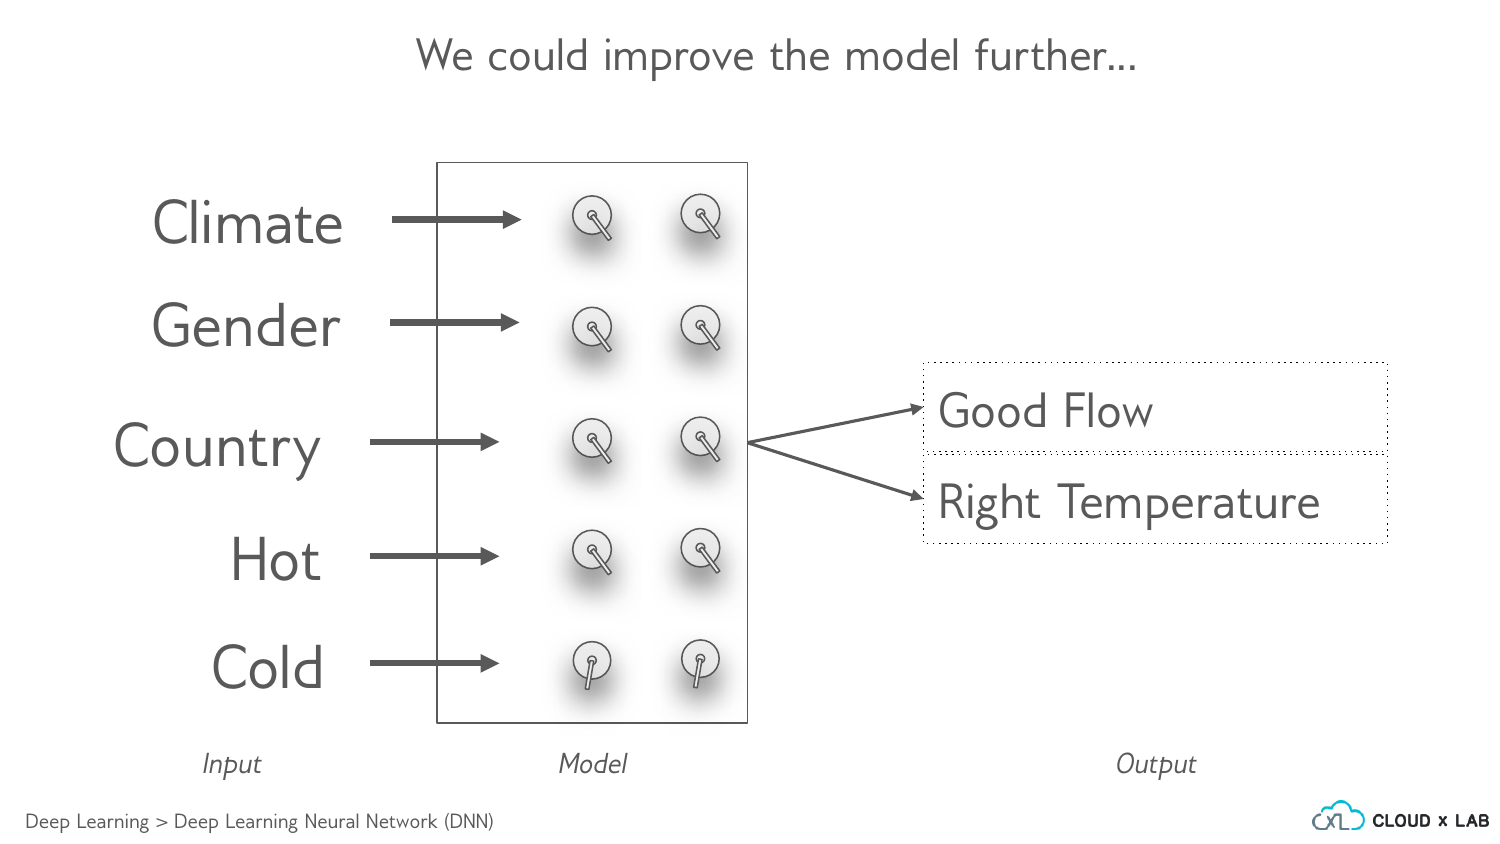

We could improve the model further...

Climate

Gender
Good Flow
Country
Right Temperature
Hot
Cold
Input
Output
Model
Deep Learning > Deep Learning Neural Network (DNN)